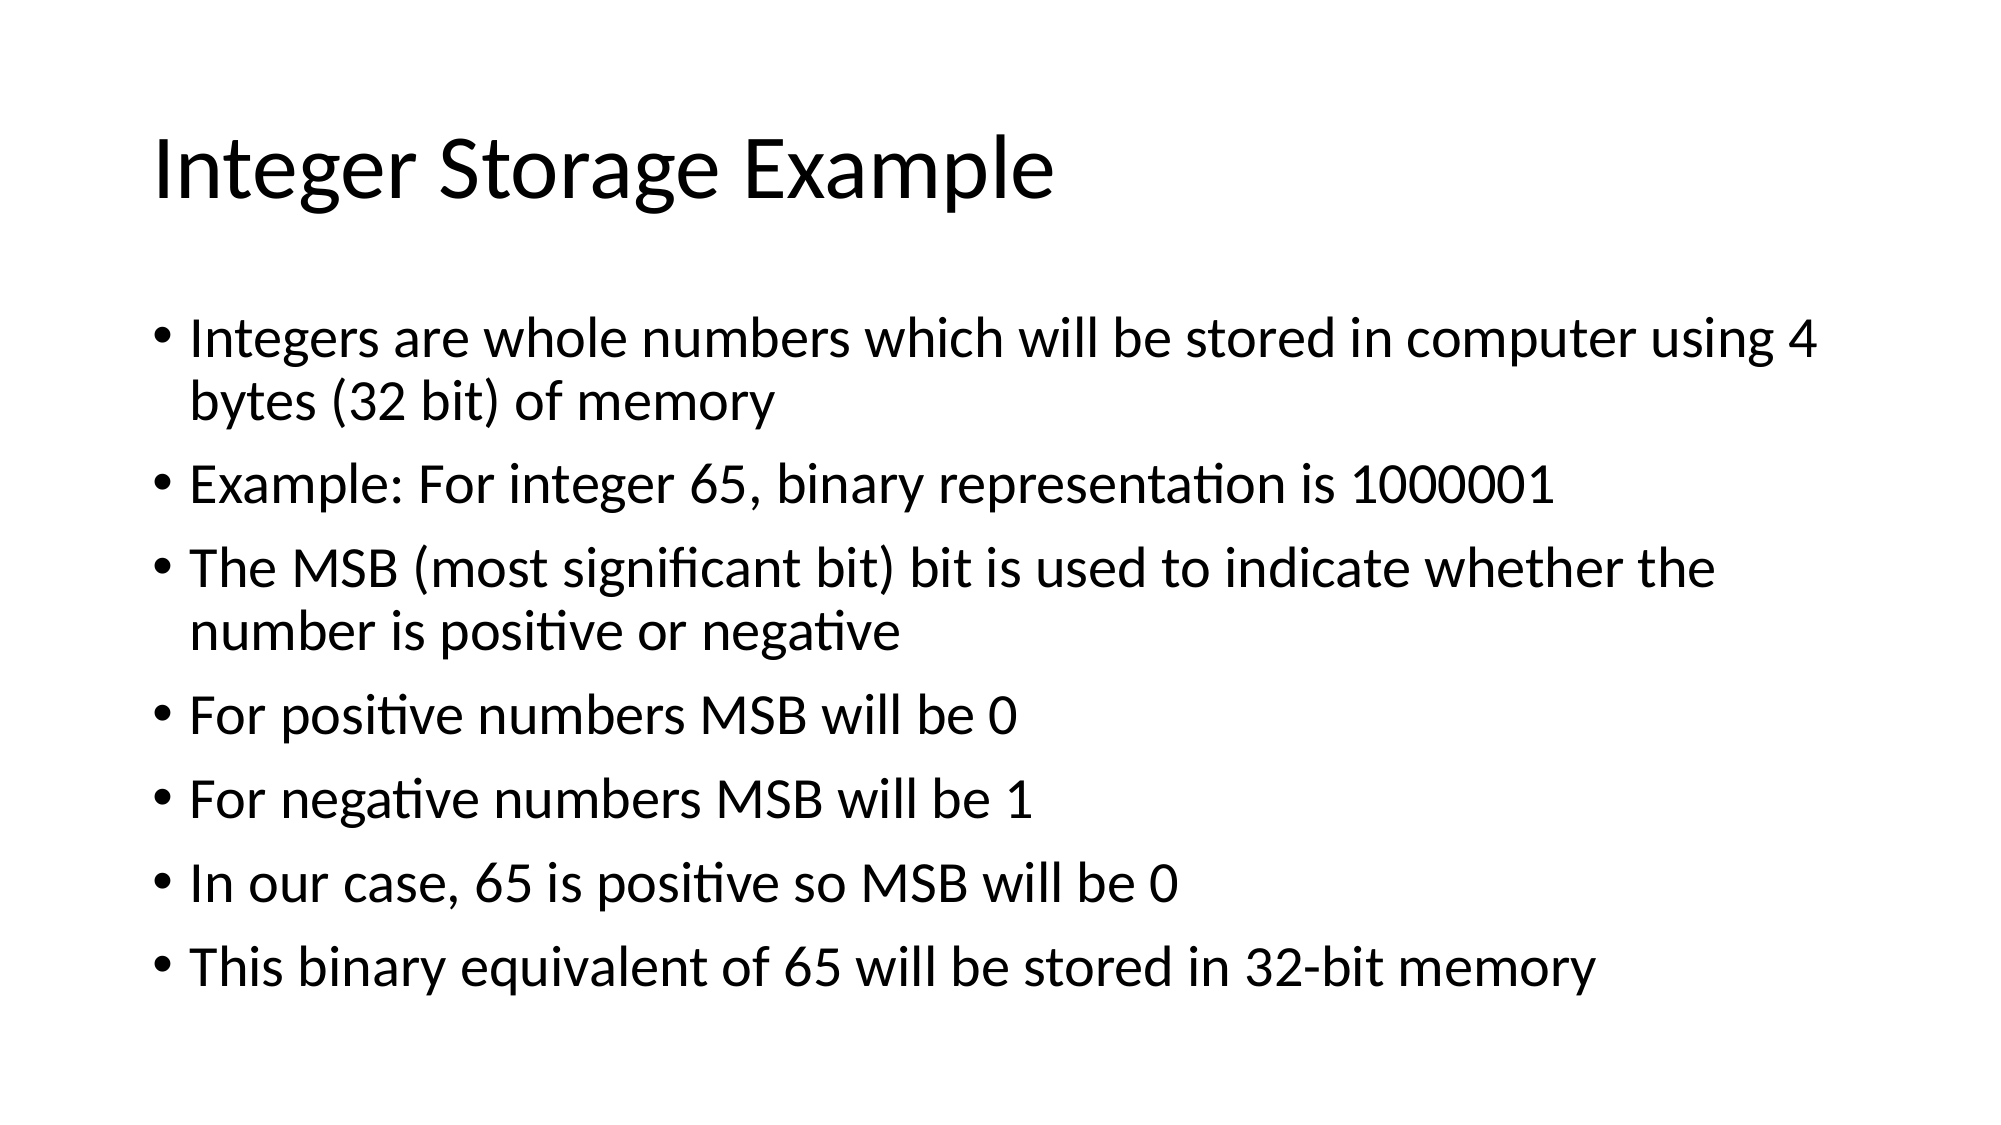

# Integer Storage Example
Integers are whole numbers which will be stored in computer using 4 bytes (32 bit) of memory
Example: For integer 65, binary representation is 1000001
The MSB (most significant bit) bit is used to indicate whether the number is positive or negative
For positive numbers MSB will be 0
For negative numbers MSB will be 1
In our case, 65 is positive so MSB will be 0
This binary equivalent of 65 will be stored in 32-bit memory